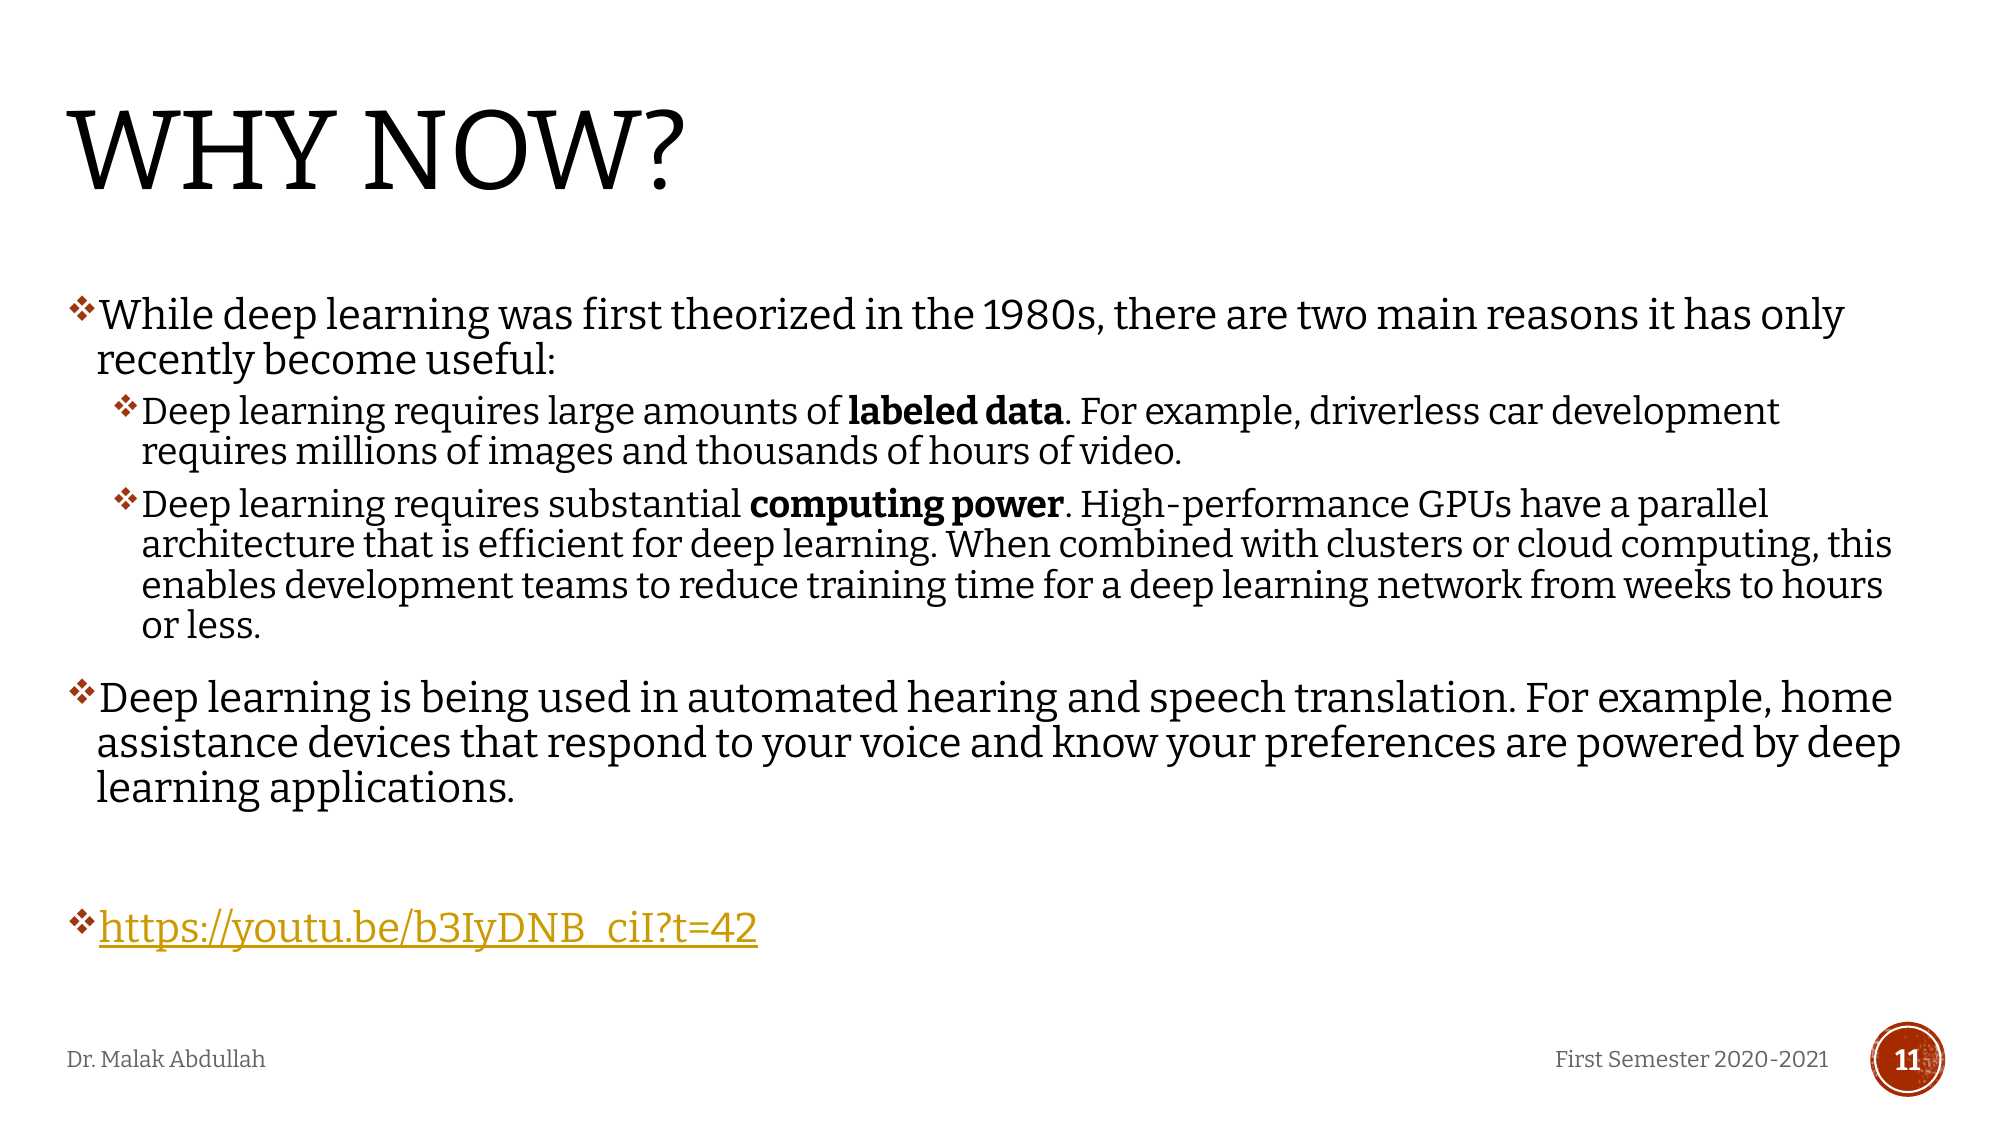

# Why Now?
While deep learning was first theorized in the 1980s, there are two main reasons it has only recently become useful:
Deep learning requires large amounts of labeled data. For example, driverless car development requires millions of images and thousands of hours of video.
Deep learning requires substantial computing power. High-performance GPUs have a parallel architecture that is efficient for deep learning. When combined with clusters or cloud computing, this enables development teams to reduce training time for a deep learning network from weeks to hours or less.
Deep learning is being used in automated hearing and speech translation. For example, home assistance devices that respond to your voice and know your preferences are powered by deep learning applications.

https://youtu.be/b3IyDNB_ciI?t=42

Dr. Malak Abdullah
First Semester 2020-2021
11